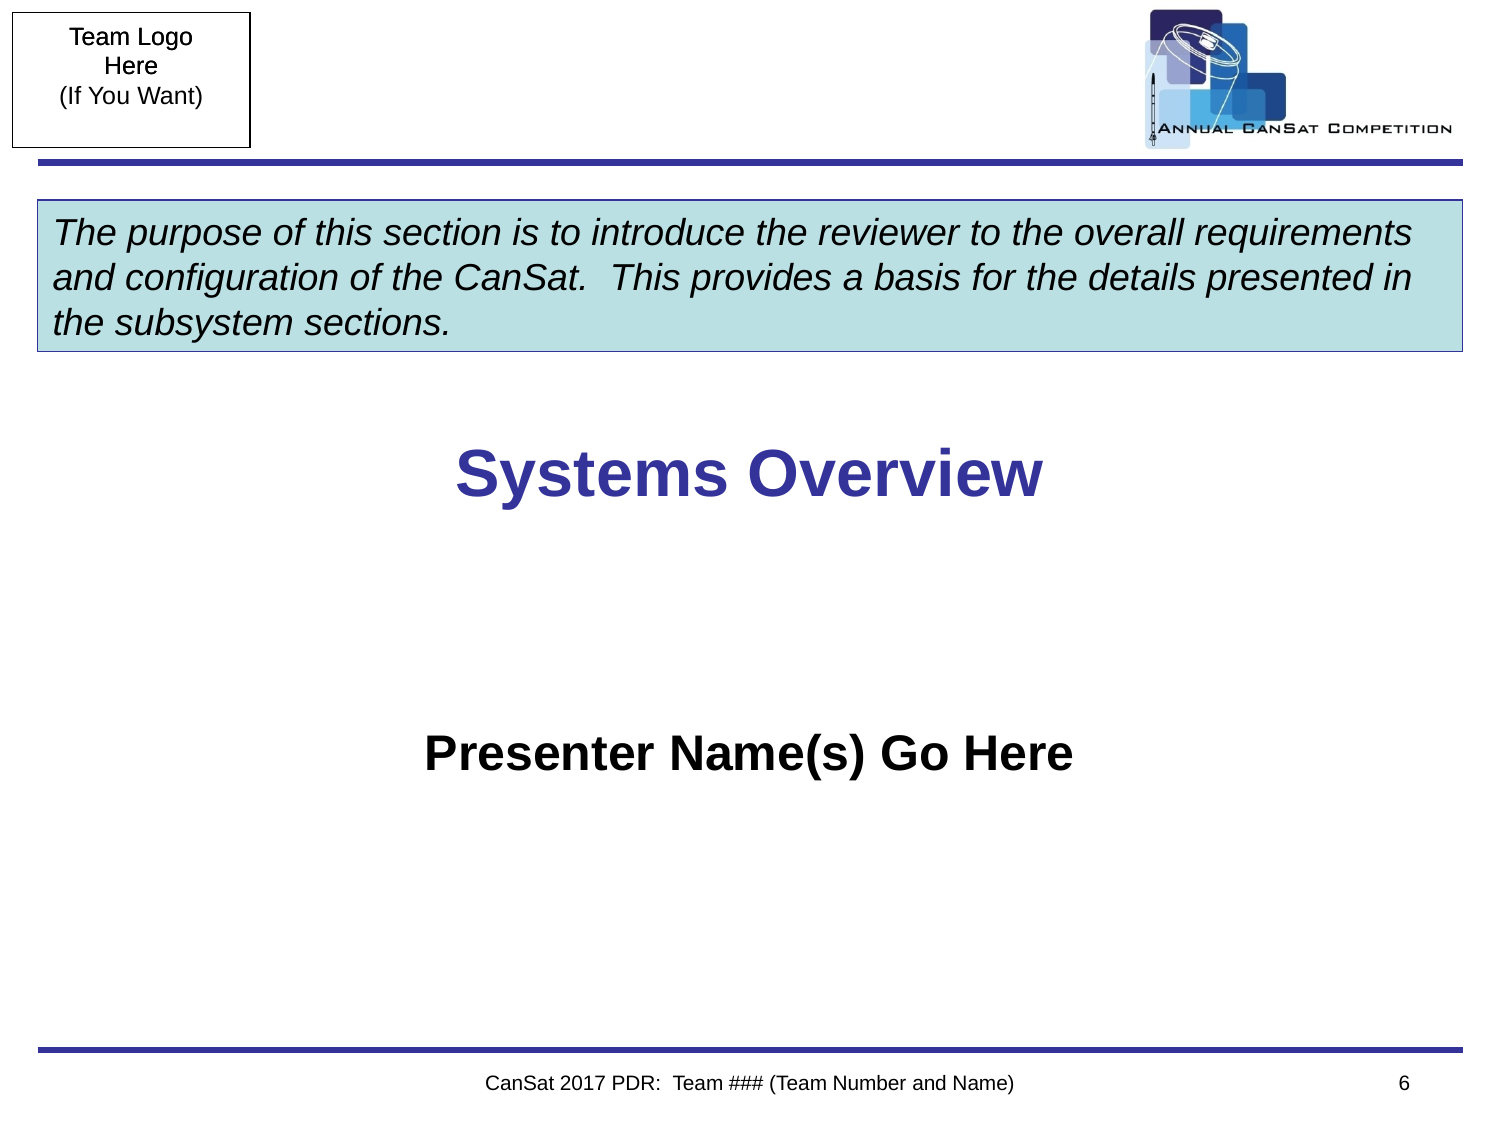

The purpose of this section is to introduce the reviewer to the overall requirements and configuration of the CanSat.  This provides a basis for the details presented in the subsystem sections.
# Systems Overview
Presenter Name(s) Go Here
CanSat 2017 PDR:  Team ### (Team Number and Name)
6